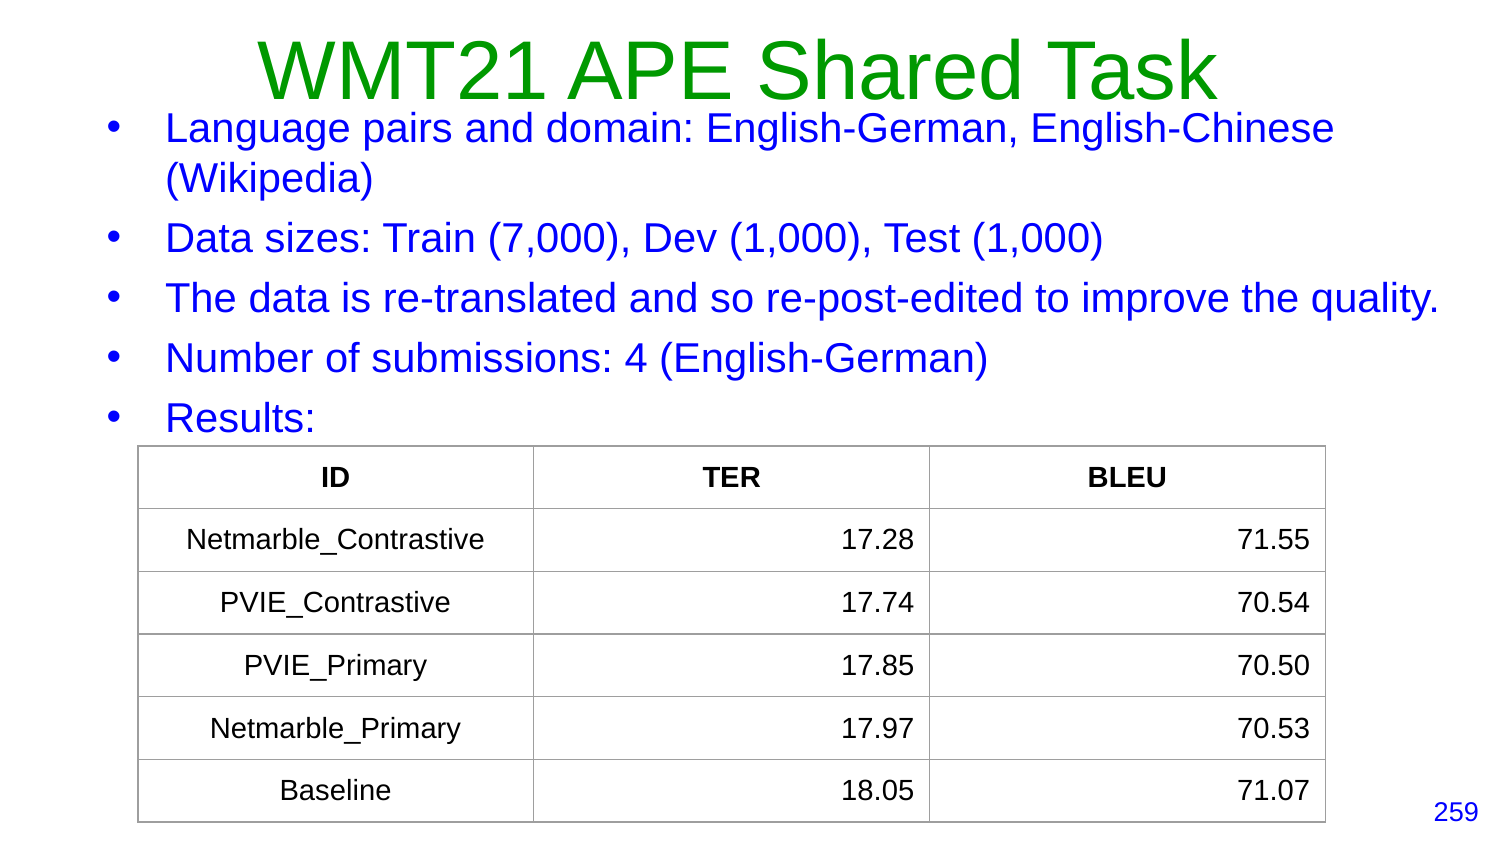

# WMT21 APE Shared Task
Language pairs and domain: English-German, English-Chinese (Wikipedia)
Data sizes: Train (7,000), Dev (1,000), Test (1,000)
The data is re-translated and so re-post-edited to improve the quality.
Number of submissions: 4 (English-German)
Results:
| ID | TER | BLEU |
| --- | --- | --- |
| Netmarble\_Contrastive | 17.28 | 71.55 |
| PVIE\_Contrastive | 17.74 | 70.54 |
| PVIE\_Primary | 17.85 | 70.50 |
| Netmarble\_Primary | 17.97 | 70.53 |
| Baseline | 18.05 | 71.07 |
259